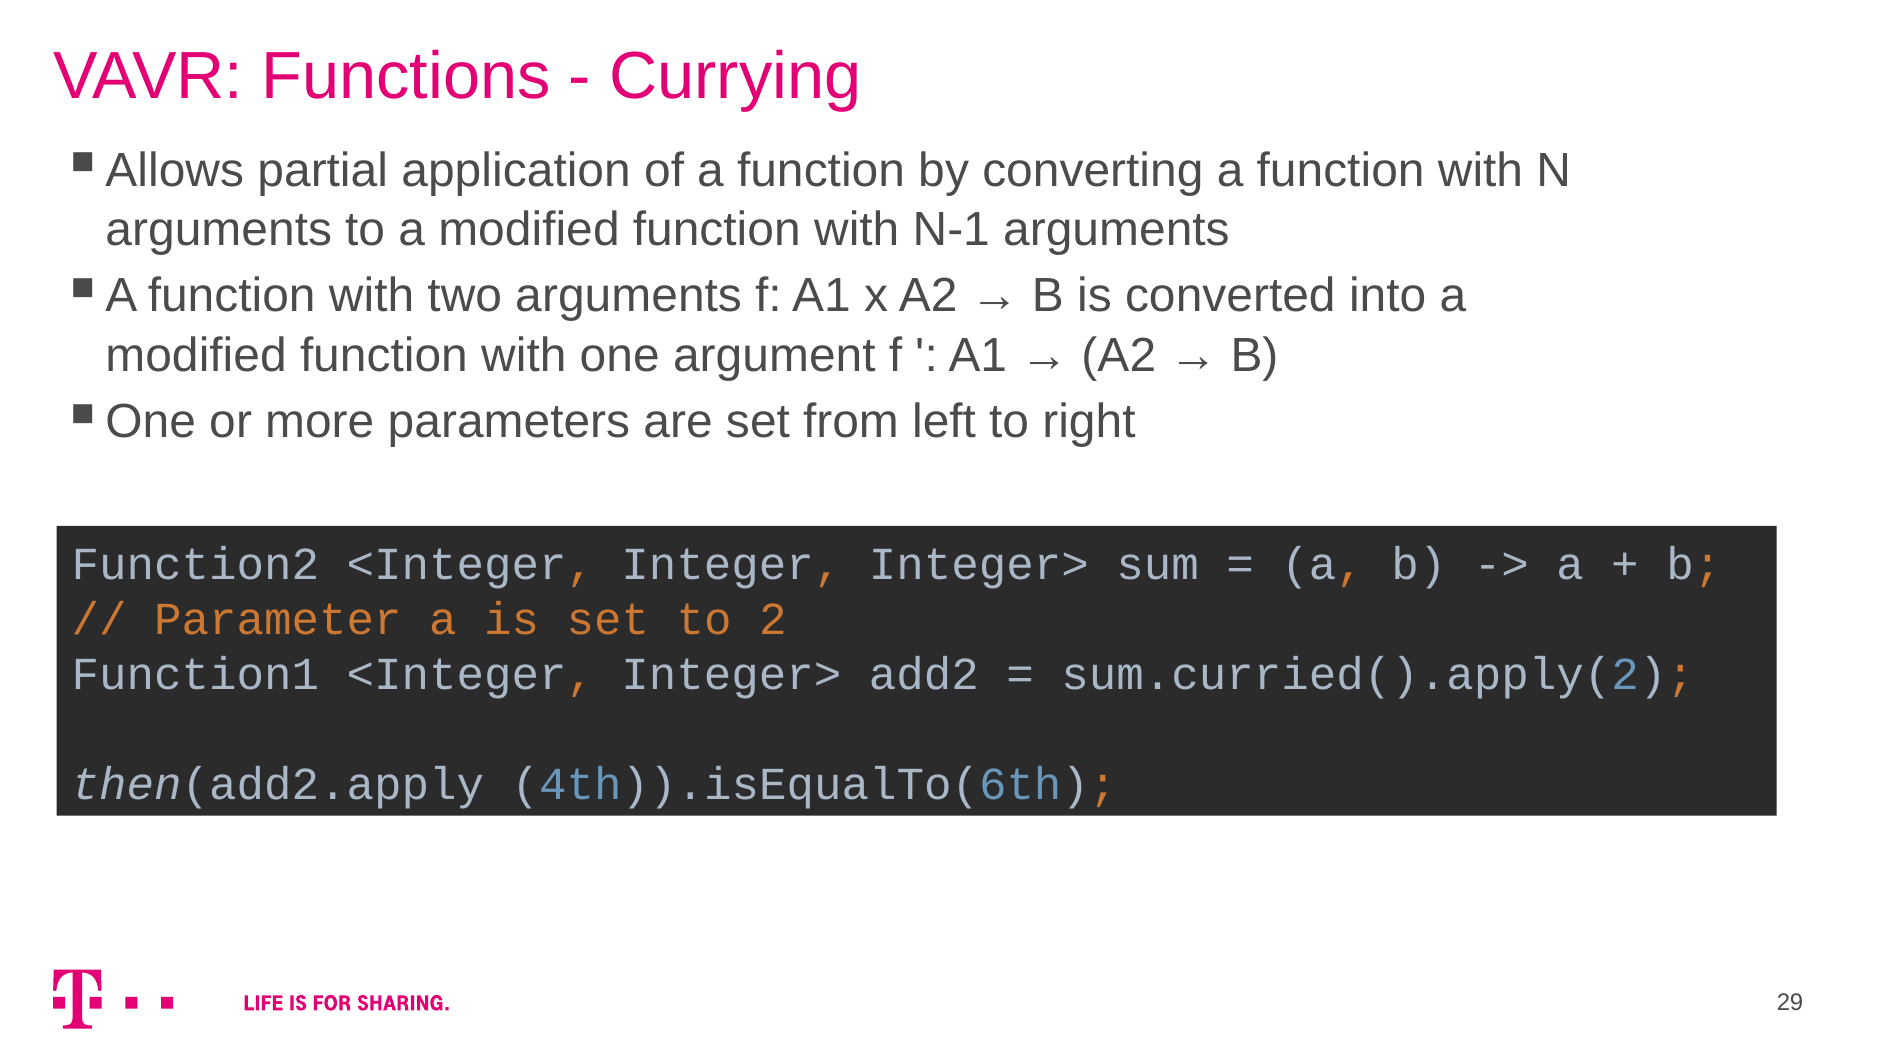

# VAVR: Functions - Currying
Allows partial application of a function by converting a function with N arguments to a modified function with N-1 arguments
A function with two arguments f: A1 x A2 → B is converted into a modified function with one argument f ': A1 → (A2 → B)
One or more parameters are set from left to right
Function2 <Integer, Integer, Integer> sum = (a, b) -> a + b;
// Parameter a is set to 2
Function1 <Integer, Integer> add2 = sum.curried().apply(2);
then(add2.apply (4th)).isEqualTo(6th);
29